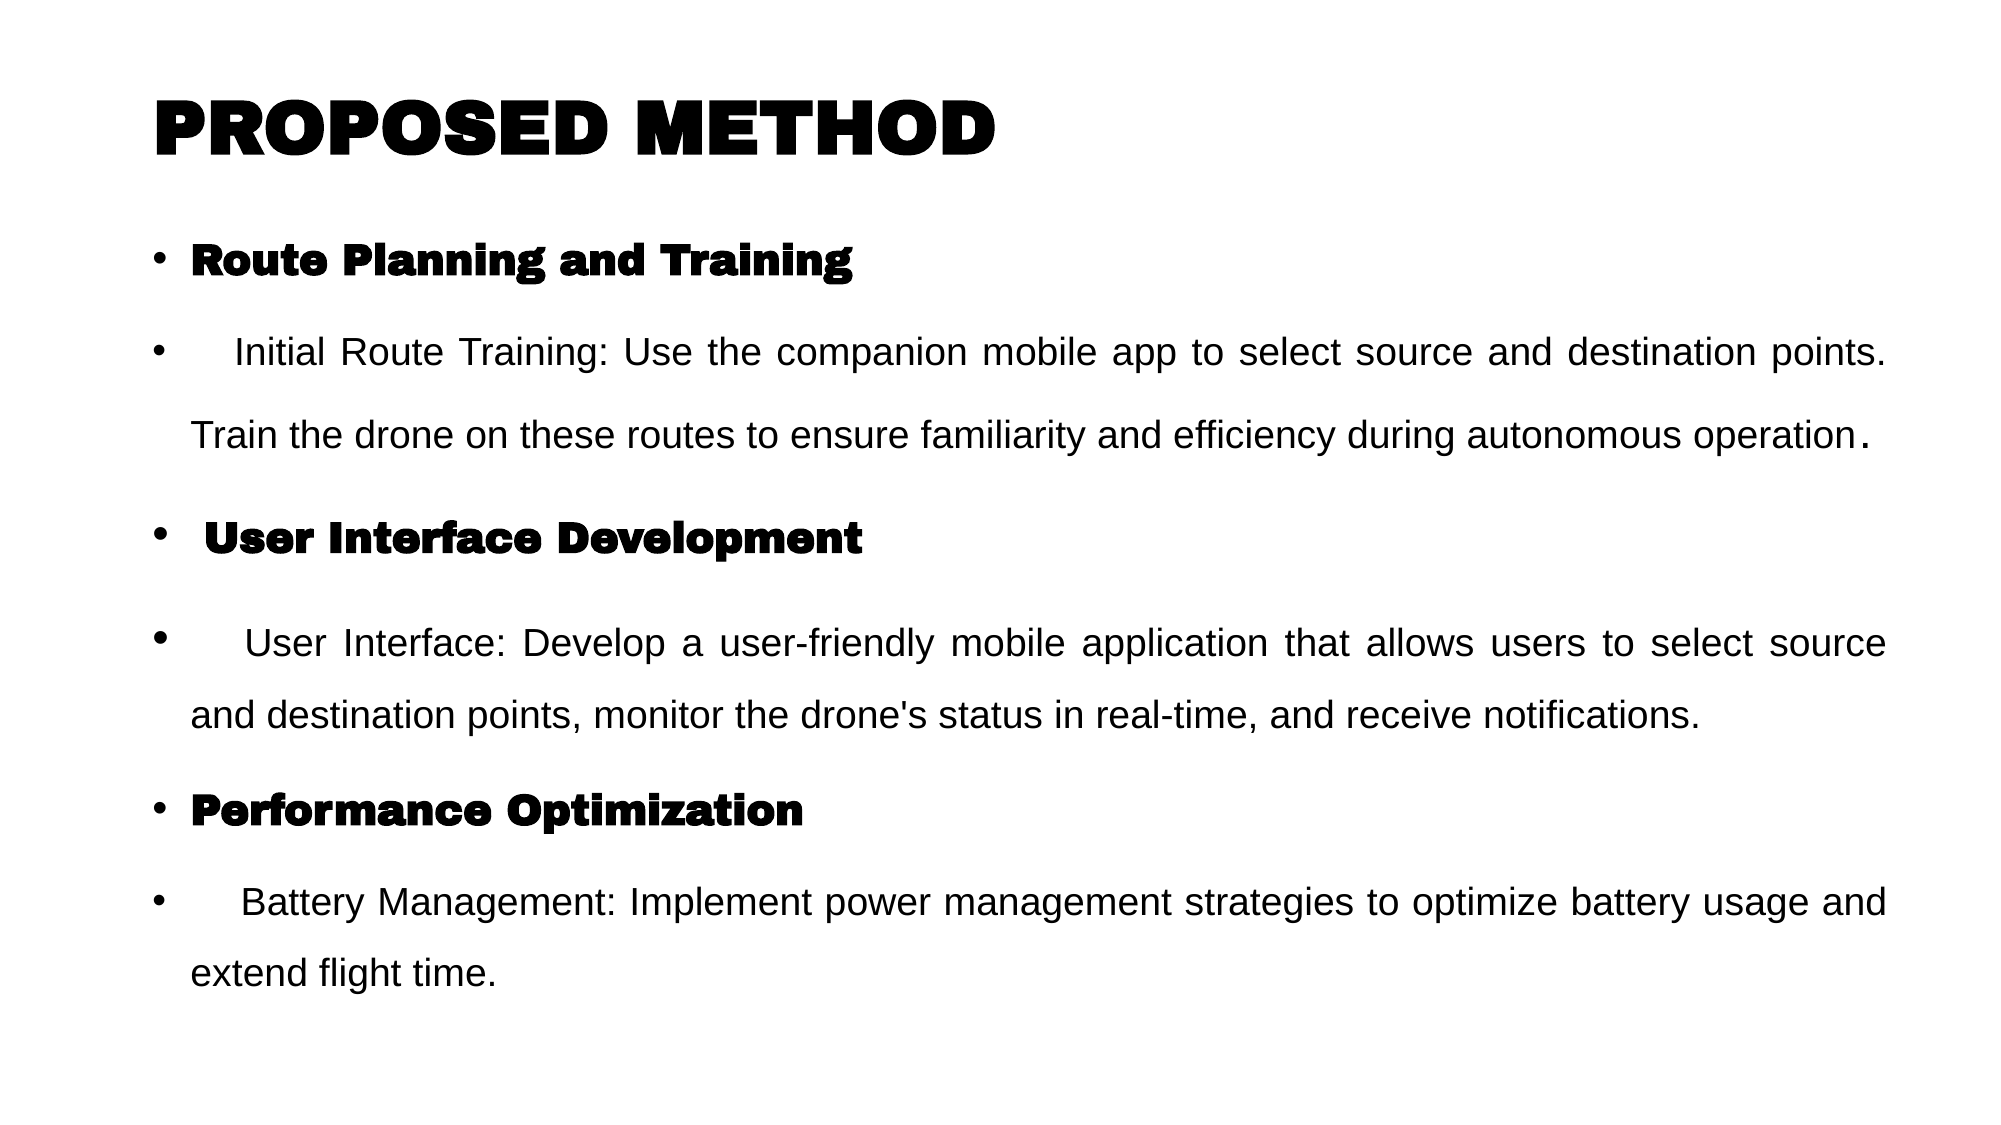

# PROPOSED METHOD
Route Planning and Training
   Initial Route Training: Use the companion mobile app to select source and destination points. Train the drone on these routes to ensure familiarity and efficiency during autonomous operation.
 User Interface Development
   User Interface: Develop a user-friendly mobile application that allows users to select source and destination points, monitor the drone's status in real-time, and receive notifications.
Performance Optimization
    Battery Management: Implement power management strategies to optimize battery usage and extend flight time.